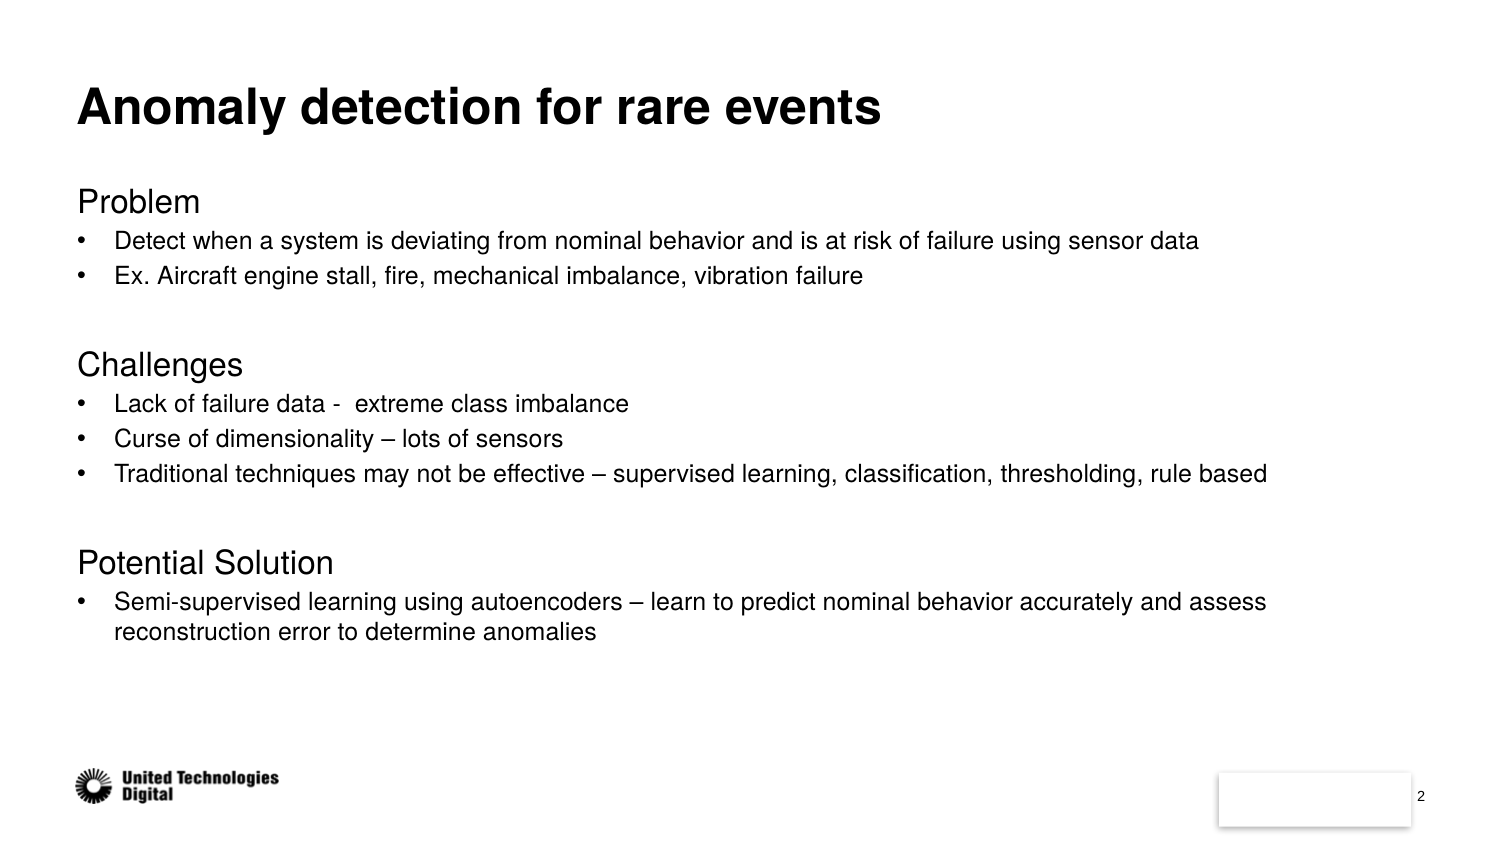

# Anomaly detection for rare events
Problem
Detect when a system is deviating from nominal behavior and is at risk of failure using sensor data
Ex. Aircraft engine stall, fire, mechanical imbalance, vibration failure

Challenges
Lack of failure data -  extreme class imbalance
Curse of dimensionality – lots of sensors
Traditional techniques may not be effective – supervised learning, classification, thresholding, rule based

Potential Solution
Semi-supervised learning using autoencoders – learn to predict nominal behavior accurately and assess reconstruction error to determine anomalies